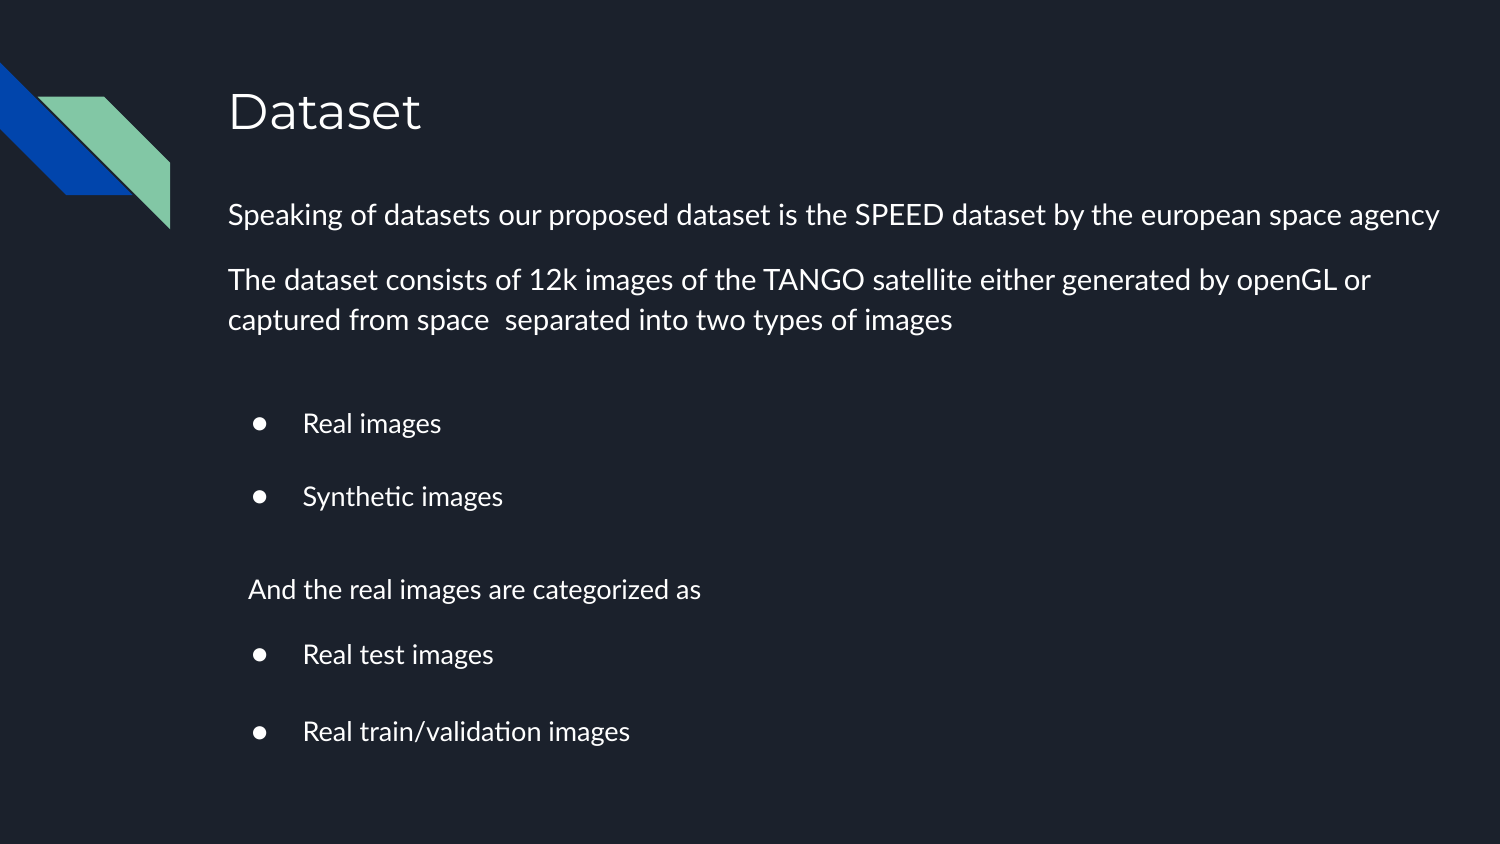

# Dataset
Speaking of datasets our proposed dataset is the SPEED dataset by the european space agency
The dataset consists of 12k images of the TANGO satellite either generated by openGL or captured from space  separated into two types of images

Real images
Synthetic images
And the real images are categorized as
Real test images
Real train/validation images